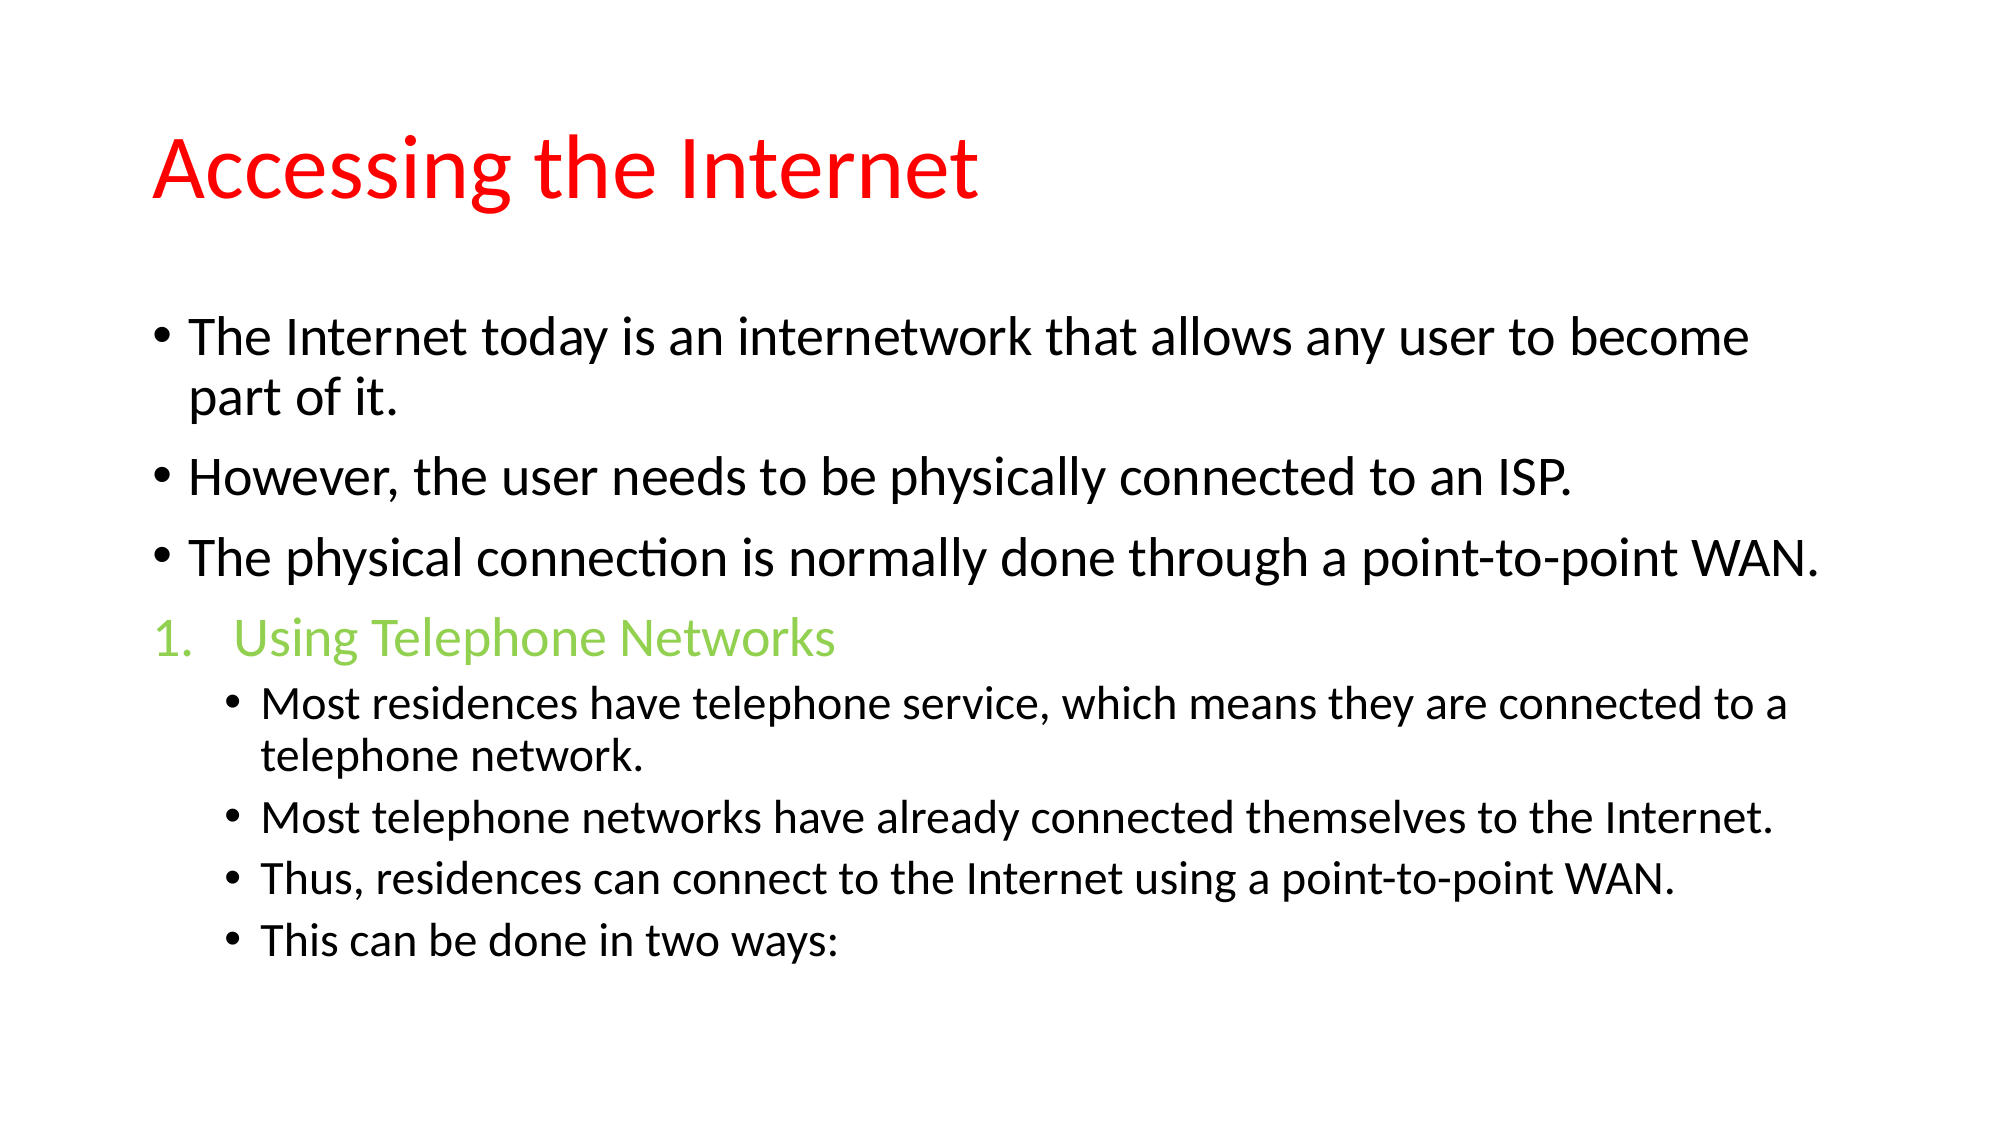

# Accessing the Internet
The Internet today is an internetwork that allows any user to become part of it.
However, the user needs to be physically connected to an ISP.
The physical connection is normally done through a point-to-point WAN.
Using Telephone Networks
Most residences have telephone service, which means they are connected to a telephone network.
Most telephone networks have already connected themselves to the Internet.
Thus, residences can connect to the Internet using a point-to-point WAN.
This can be done in two ways: